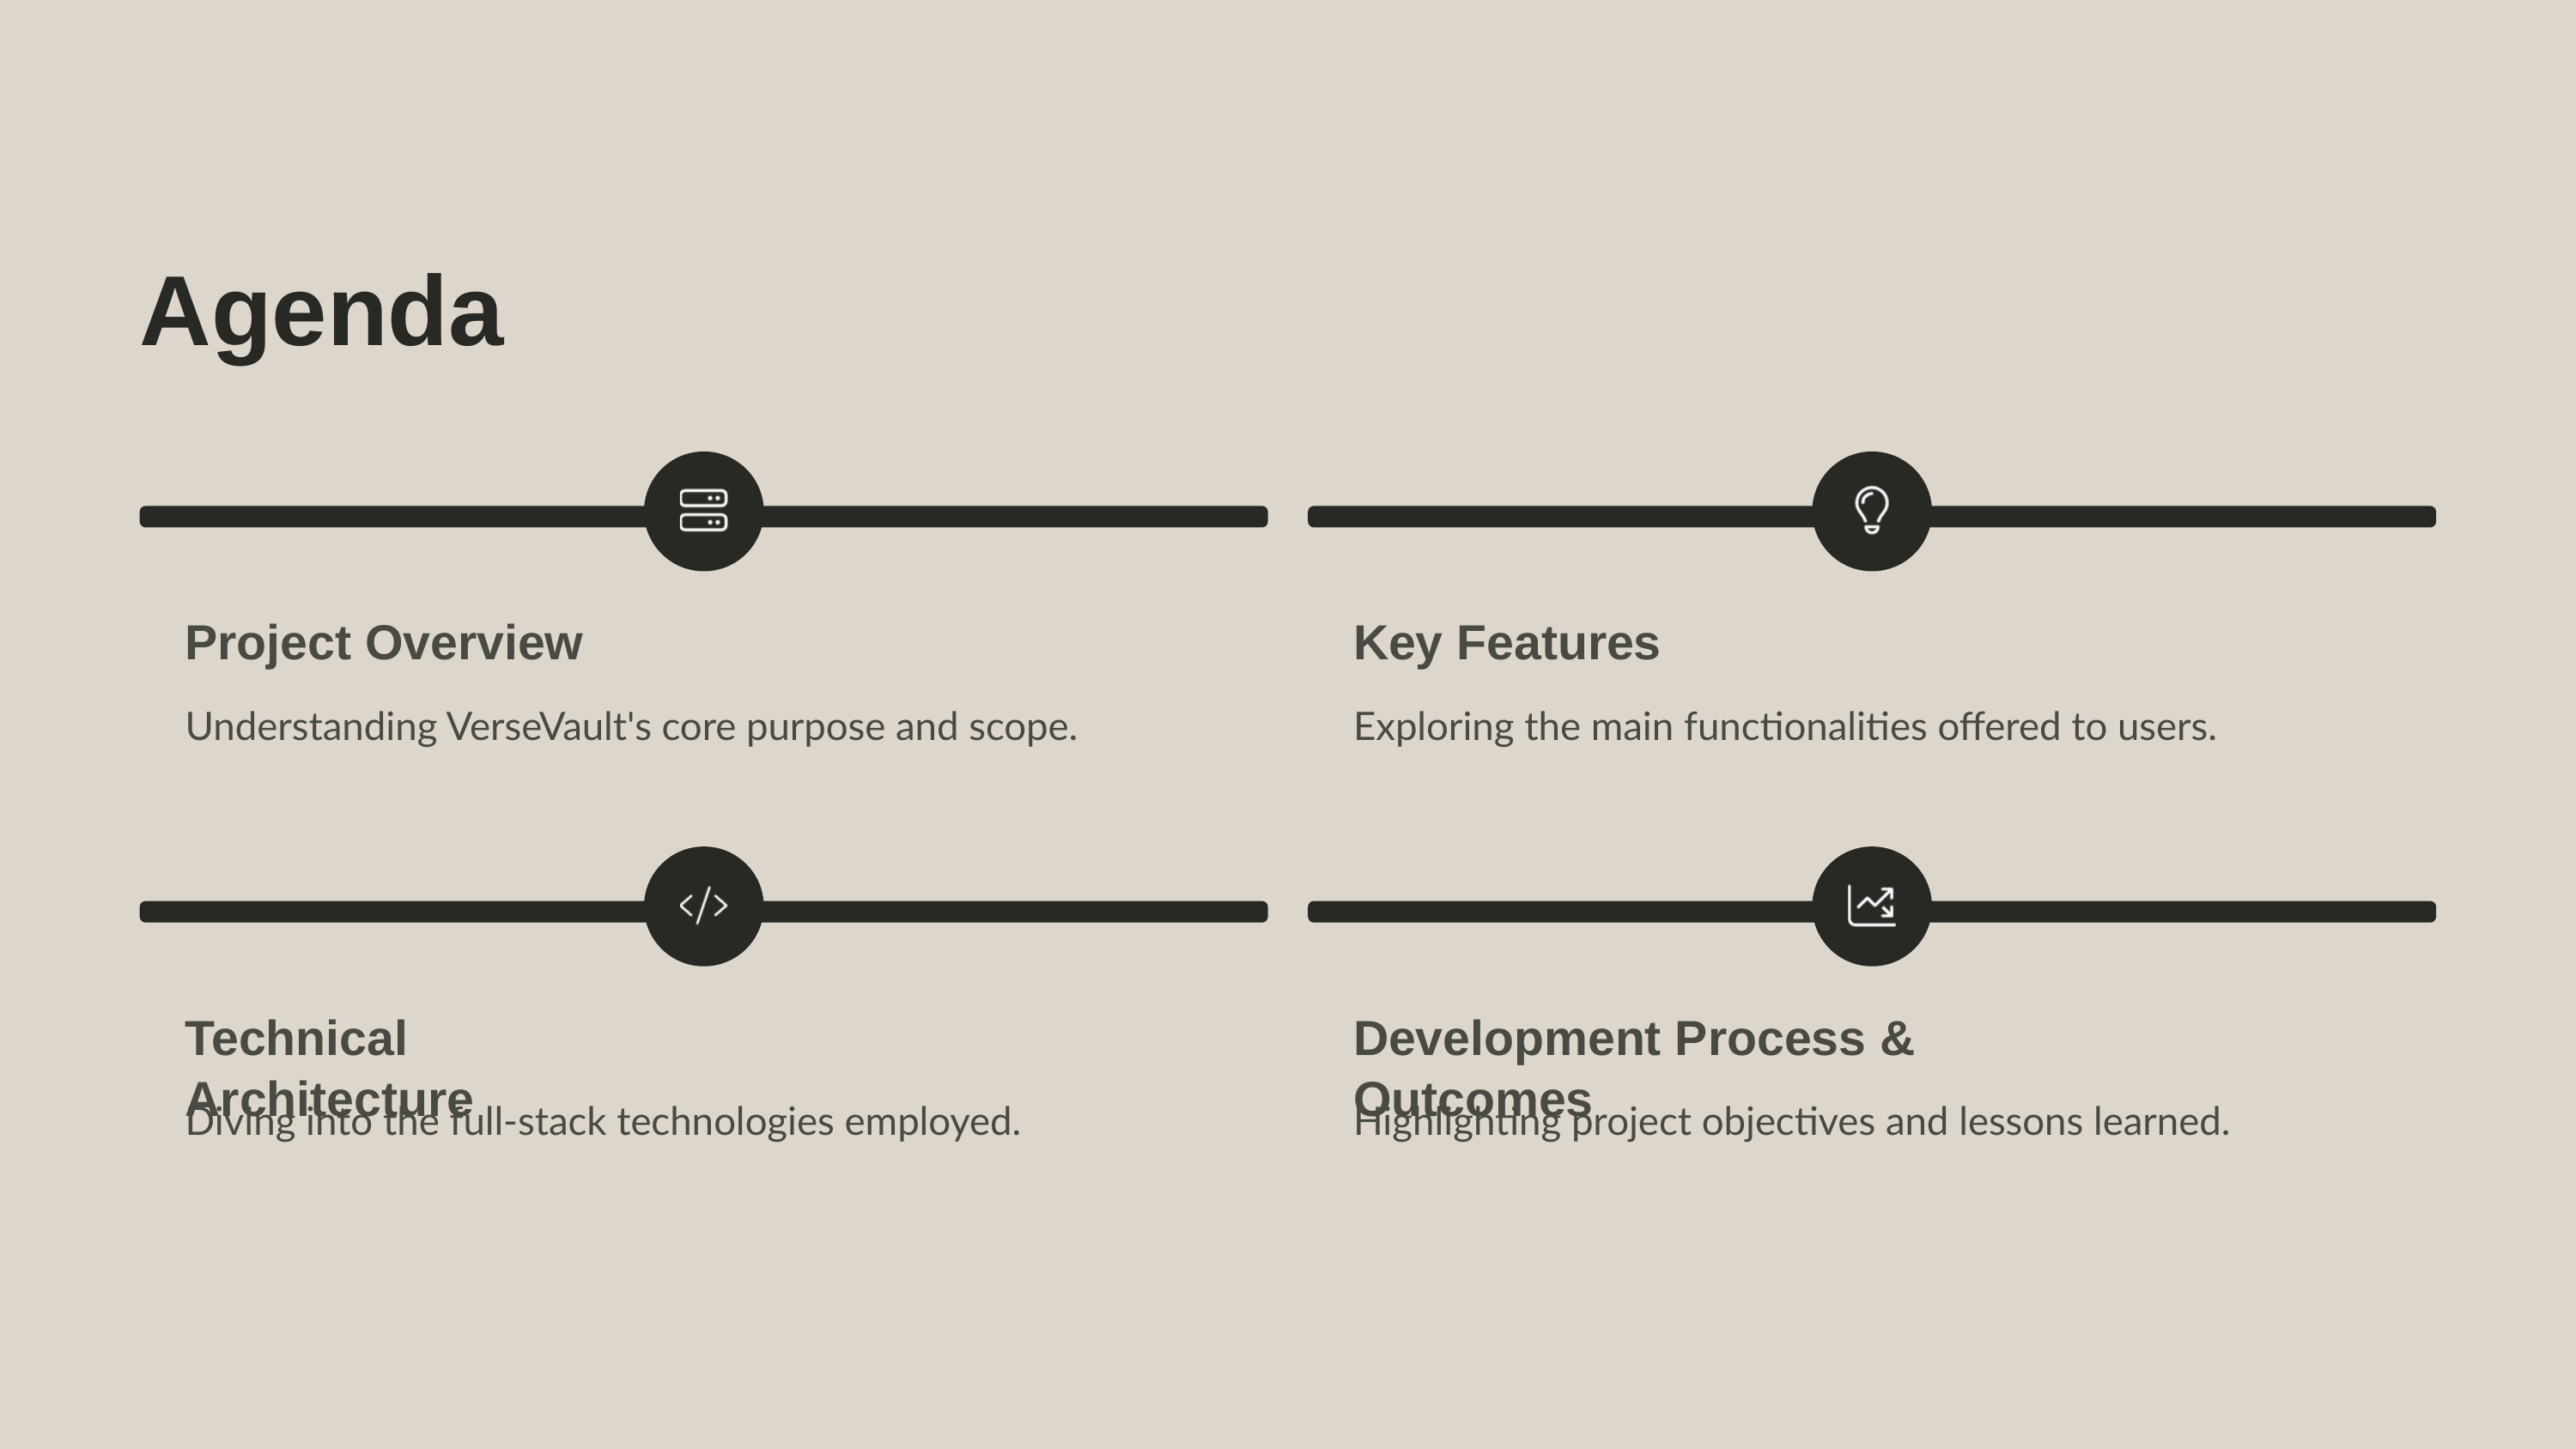

Agenda

Project Overview
Key Features
Understanding VerseVault's core purpose and scope.
Exploring the main functionalities offered to users.

Technical Architecture
Development Process & Outcomes
Diving into the full-stack technologies employed.
Highlighting project objectives and lessons learned.